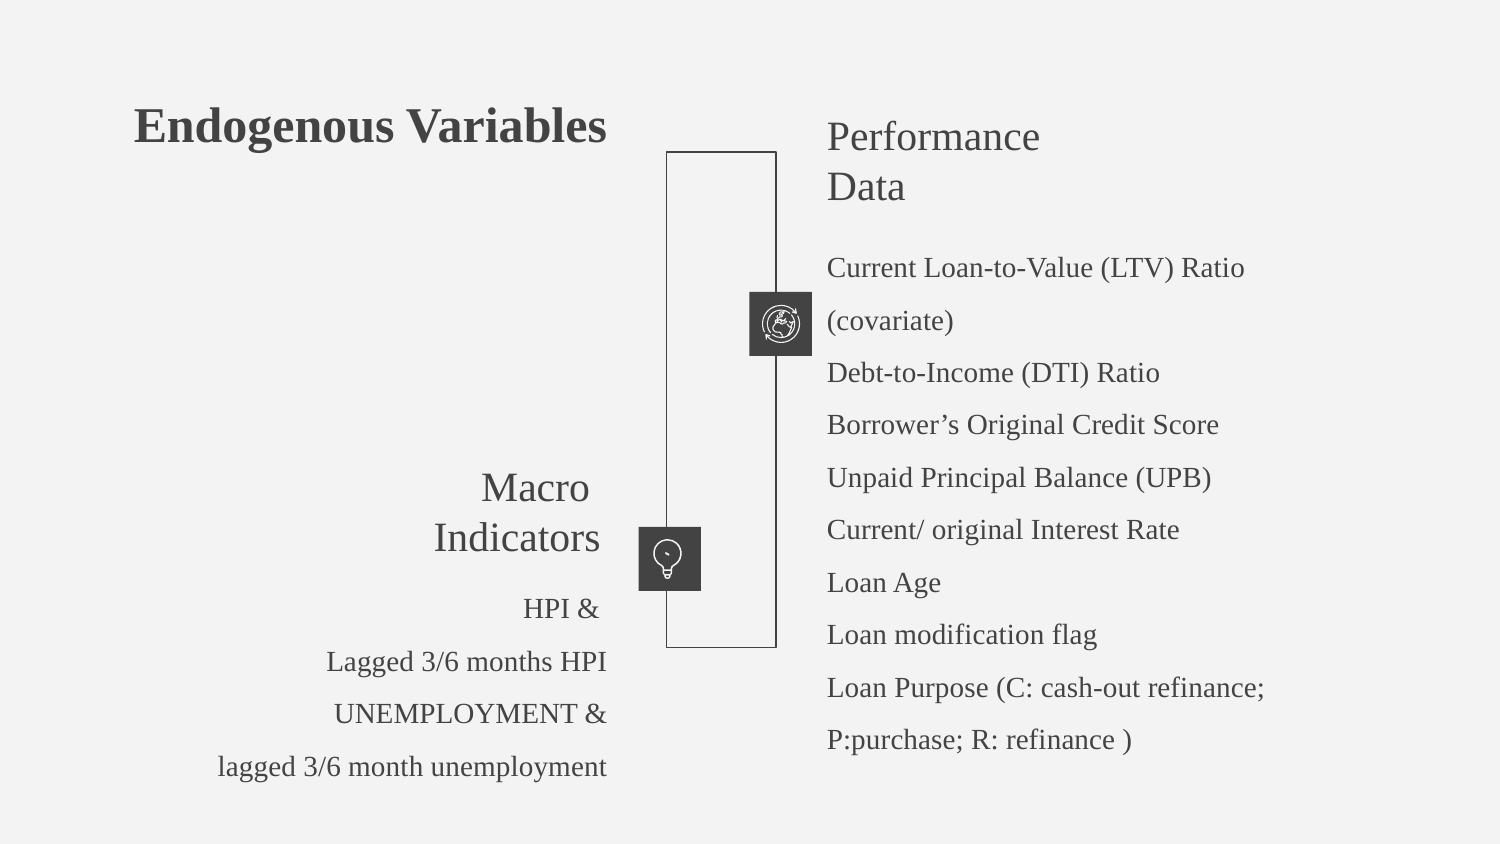

# Endogenous Variables
Performance
Data

Current Loan-to-Value (LTV) Ratio (covariate)
Debt-to-Income (DTI) Ratio
Borrower’s Original Credit Score
Unpaid Principal Balance (UPB)
Current/ original Interest Rate
Loan Age
Loan modification flag
Loan Purpose (C: cash-out refinance; P:purchase; R: refinance )

Macro
Indicators

HPI &
Lagged 3/6 months HPI
UNEMPLOYMENT &
 lagged 3/6 month unemployment